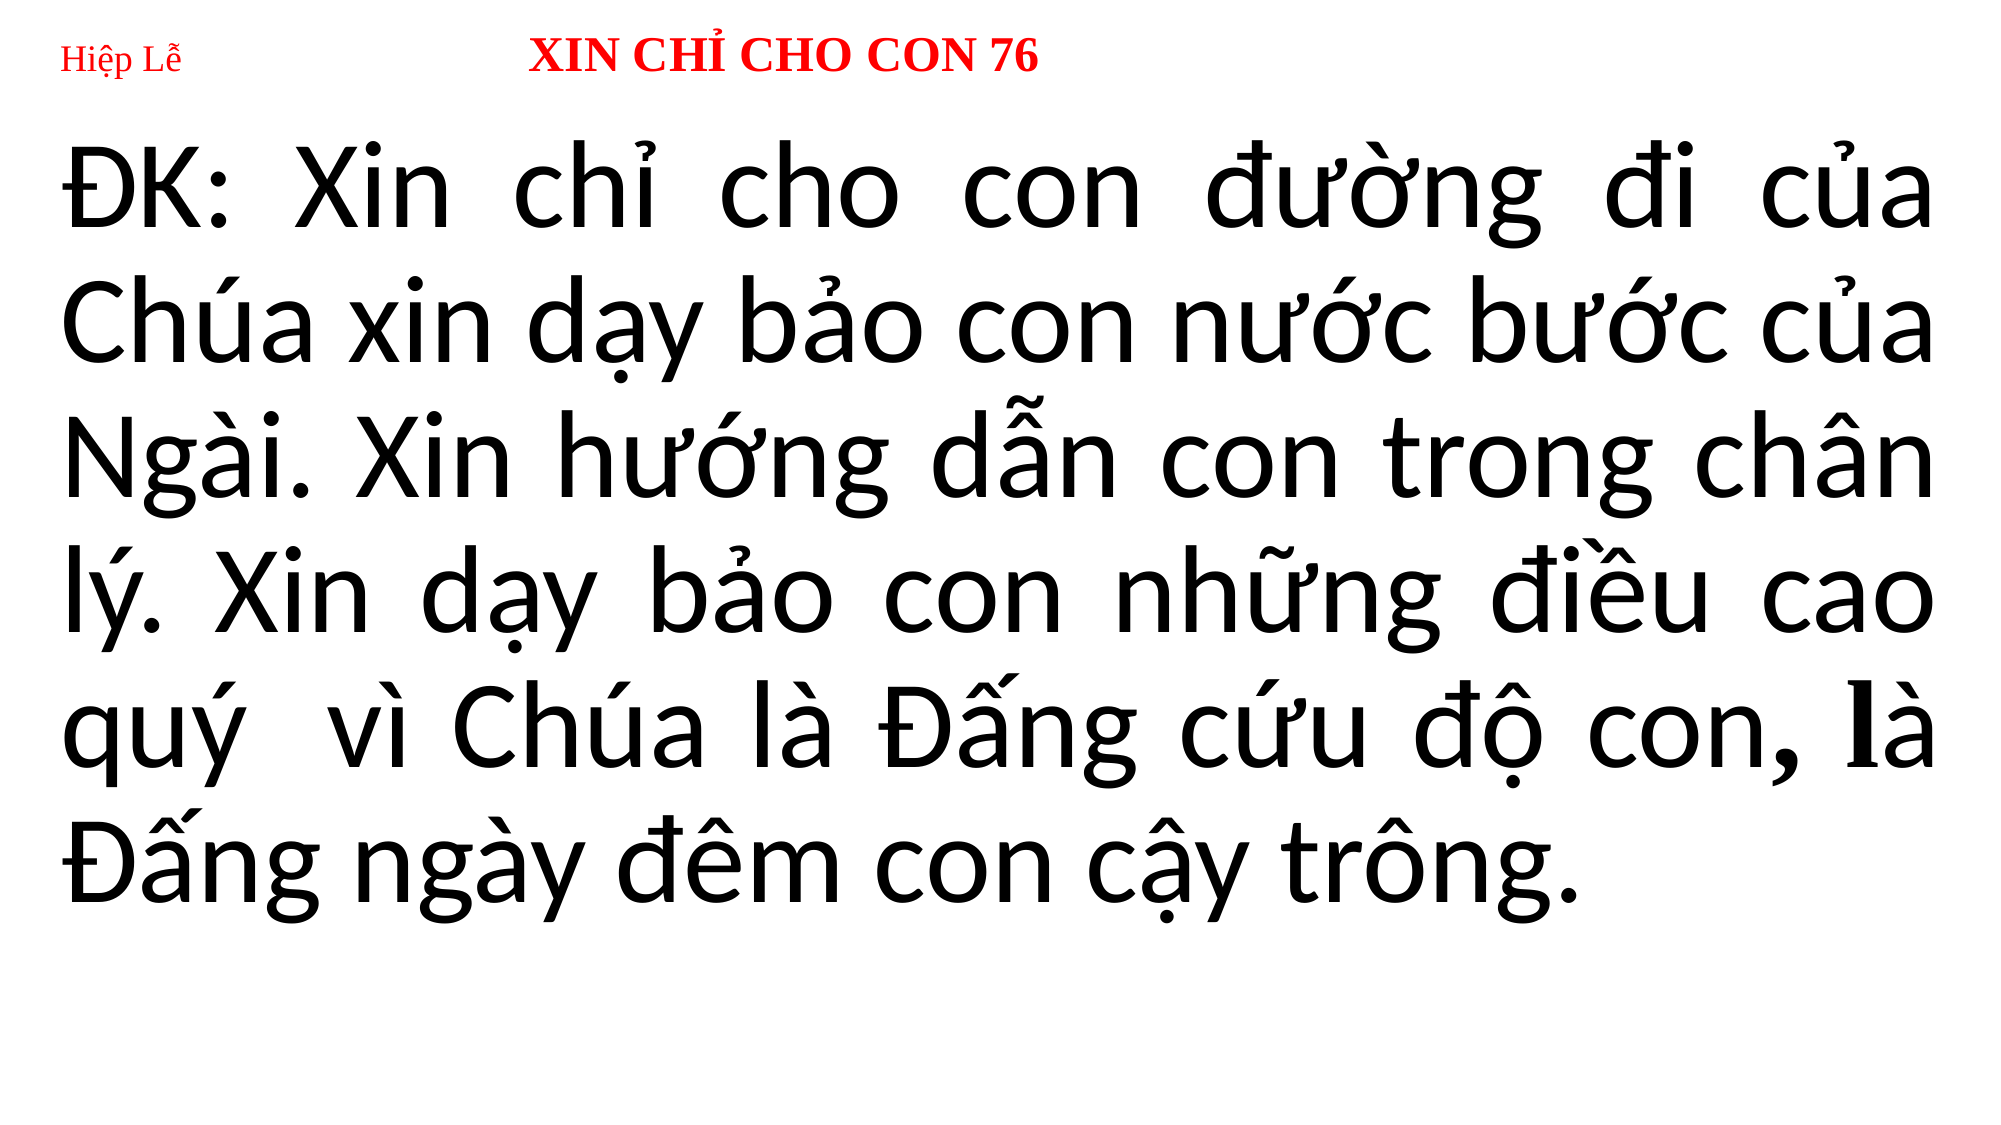

# Hiệp Lễ                         	  XIN CHỈ CHO CON 76
ĐK: Xin chỉ cho con đường đi của Chúa xin dạy bảo con nước bước của Ngài. Xin hướng dẫn con trong chân lý. Xin dạy bảo con những điều cao quý  vì Chúa là Đấng cứu độ con, là Đấng ngày đêm con cậy trông.